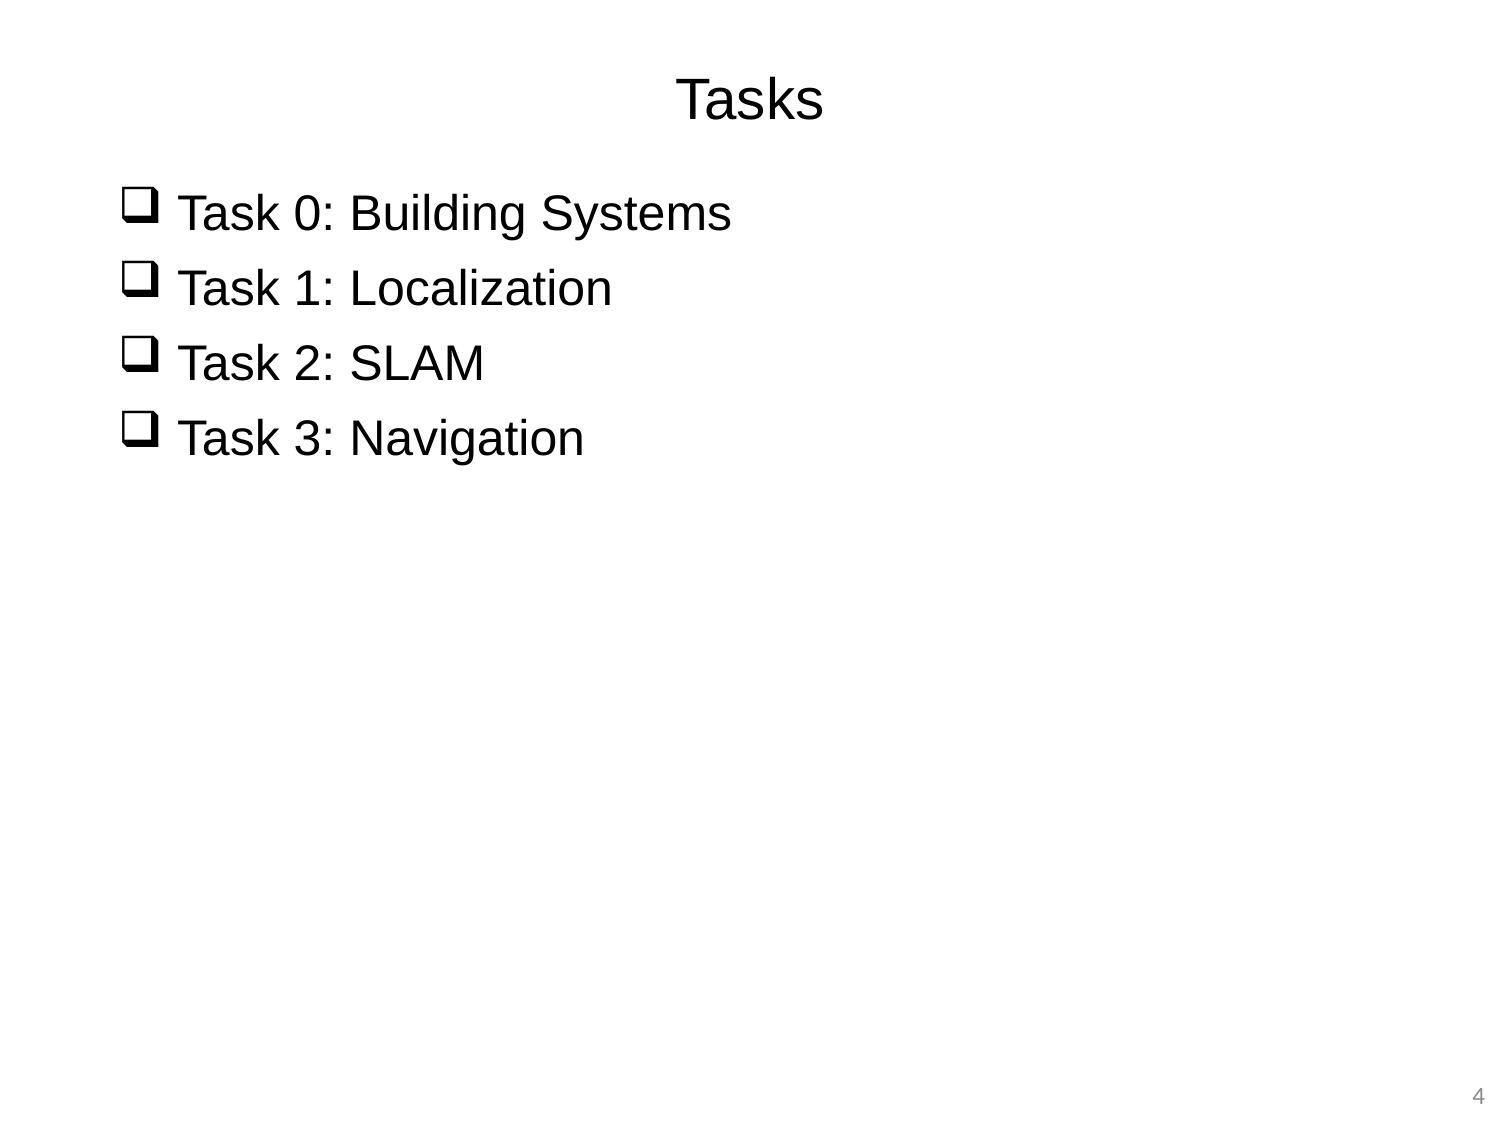

# Tasks
 Task 0: Building Systems
 Task 1: Localization
 Task 2: SLAM
 Task 3: Navigation
4